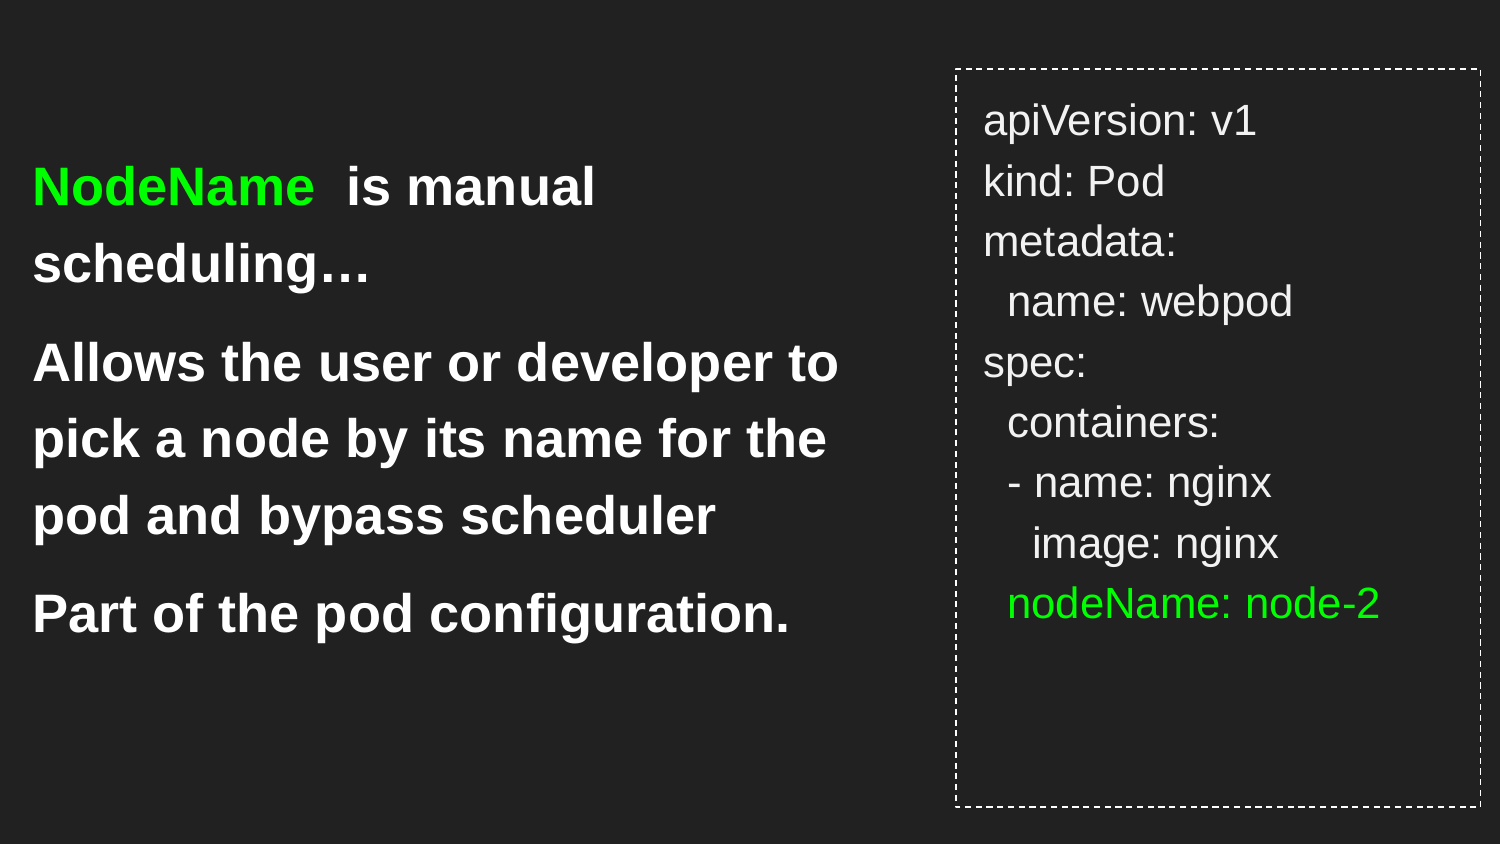

apiVersion: v1
 kind: Pod
 metadata:
   name: webpod
 spec:
   containers:
   - name: nginx
     image: nginx
   nodeName: node-2

# NodeName  is manual scheduling…
Allows the user or developer to pick a node by its name for the pod and bypass scheduler
Part of the pod configuration.